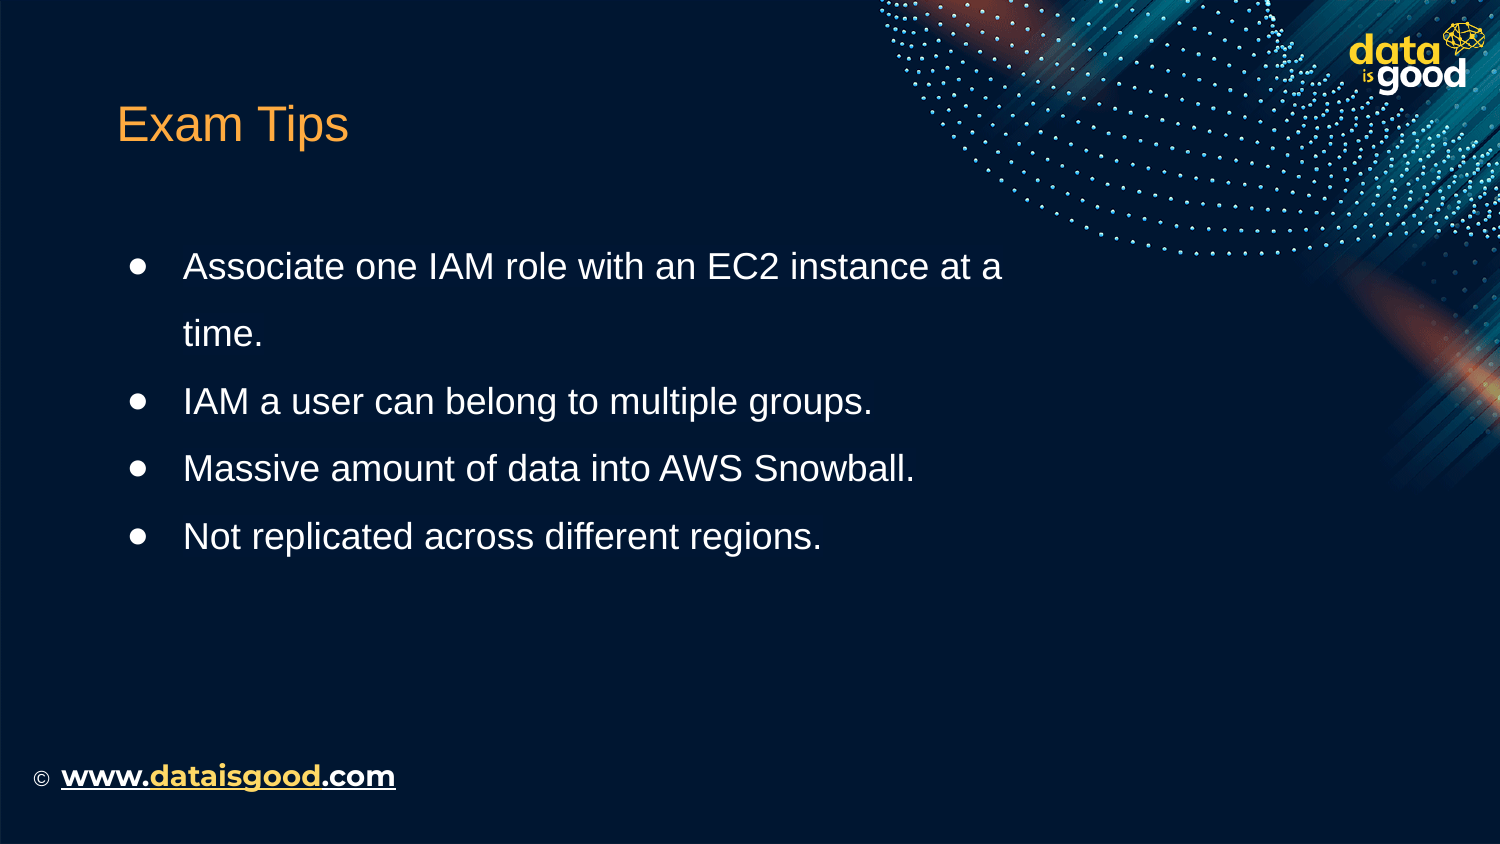

# Exam Tips
Associate one IAM role with an EC2 instance at a time.
IAM a user can belong to multiple groups.
Massive amount of data into AWS Snowball.
Not replicated across different regions.